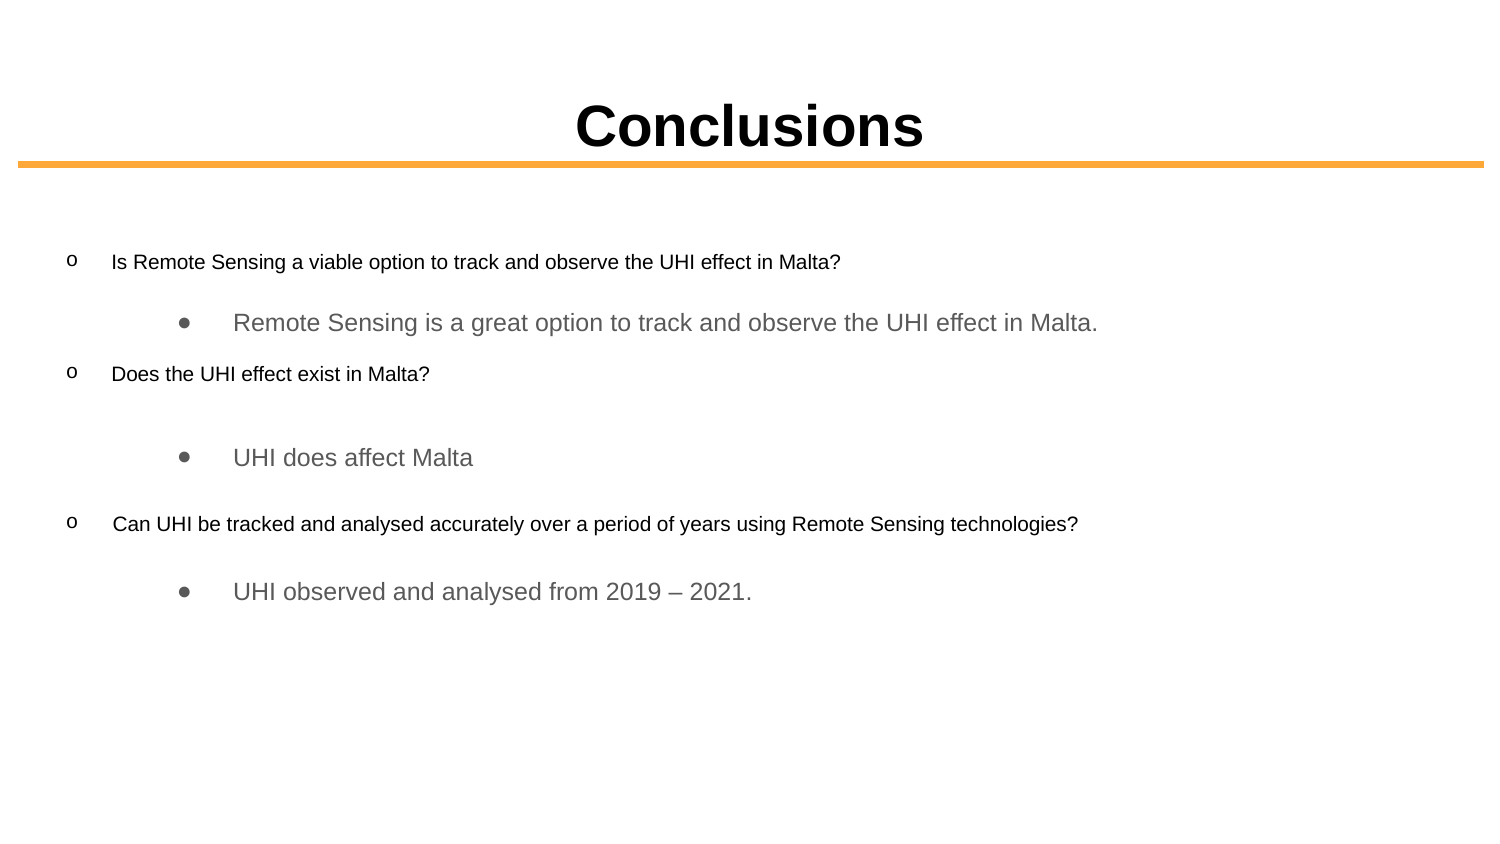

# Conclusions
   Is Remote Sensing a viable option to track and observe the UHI effect in Malta?

   Does the UHI effect exist in Malta?

Can UHI be tracked and analysed accurately over a period of years using Remote Sensing technologies?

Remote Sensing is a great option to track and observe the UHI effect in Malta.

UHI does affect Malta

UHI observed and analysed from 2019 – 2021.